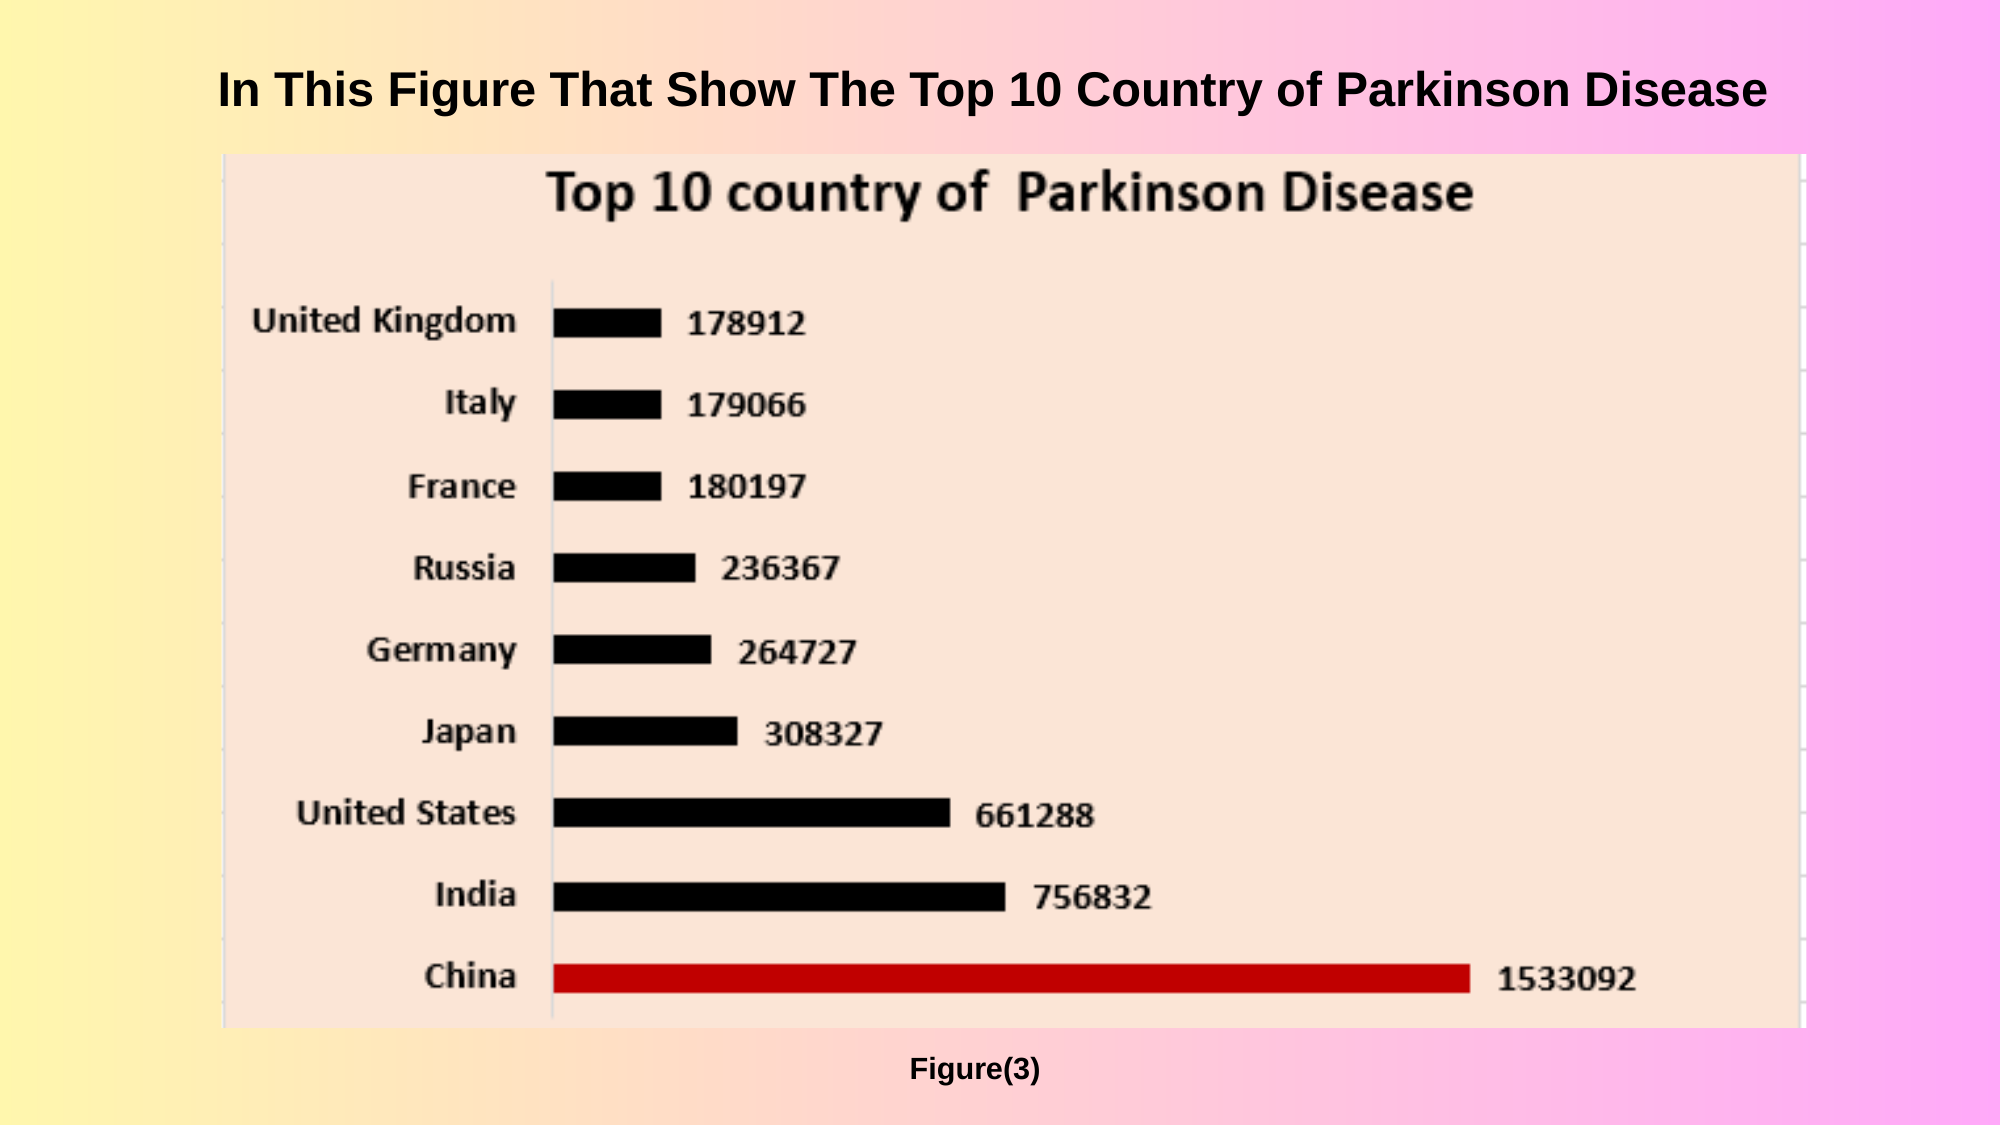

In This Figure That Show The Top 10 Country of Parkinson Disease

Figure(3)